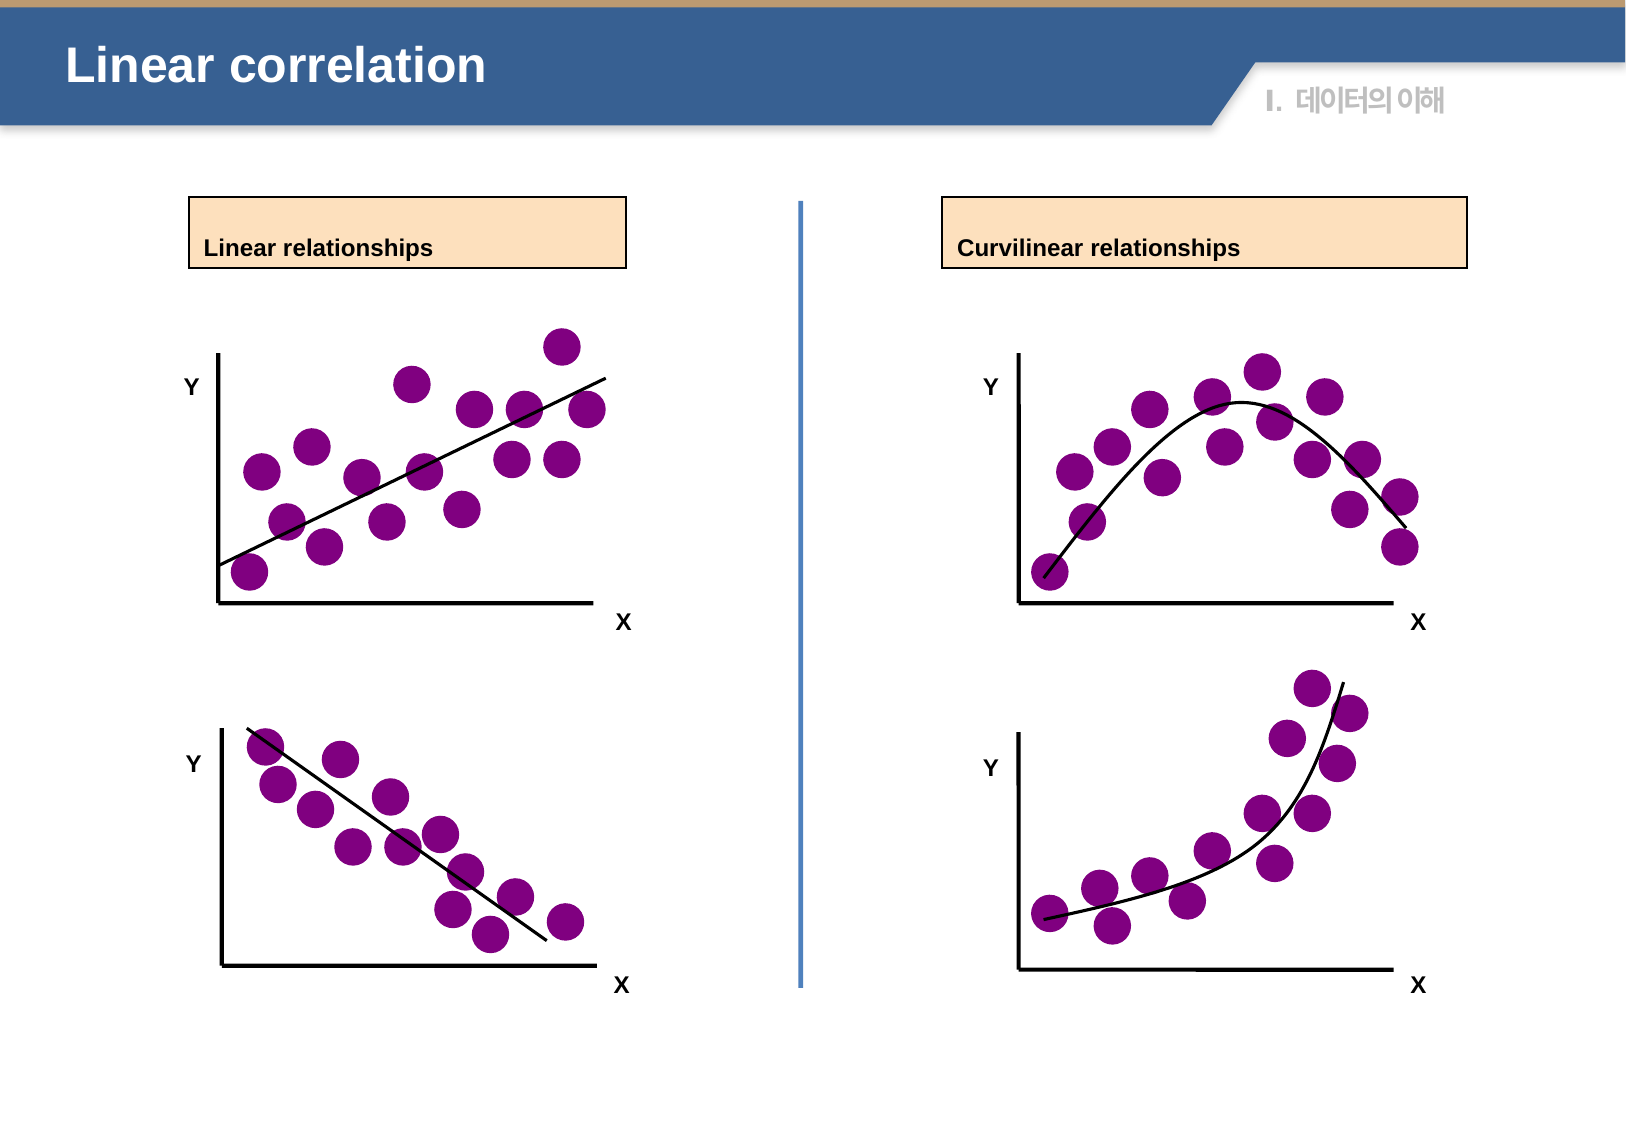

Linear correlation
Linear relationships
Curvilinear relationships

Y

X

Y

X

Y

X

Y

X